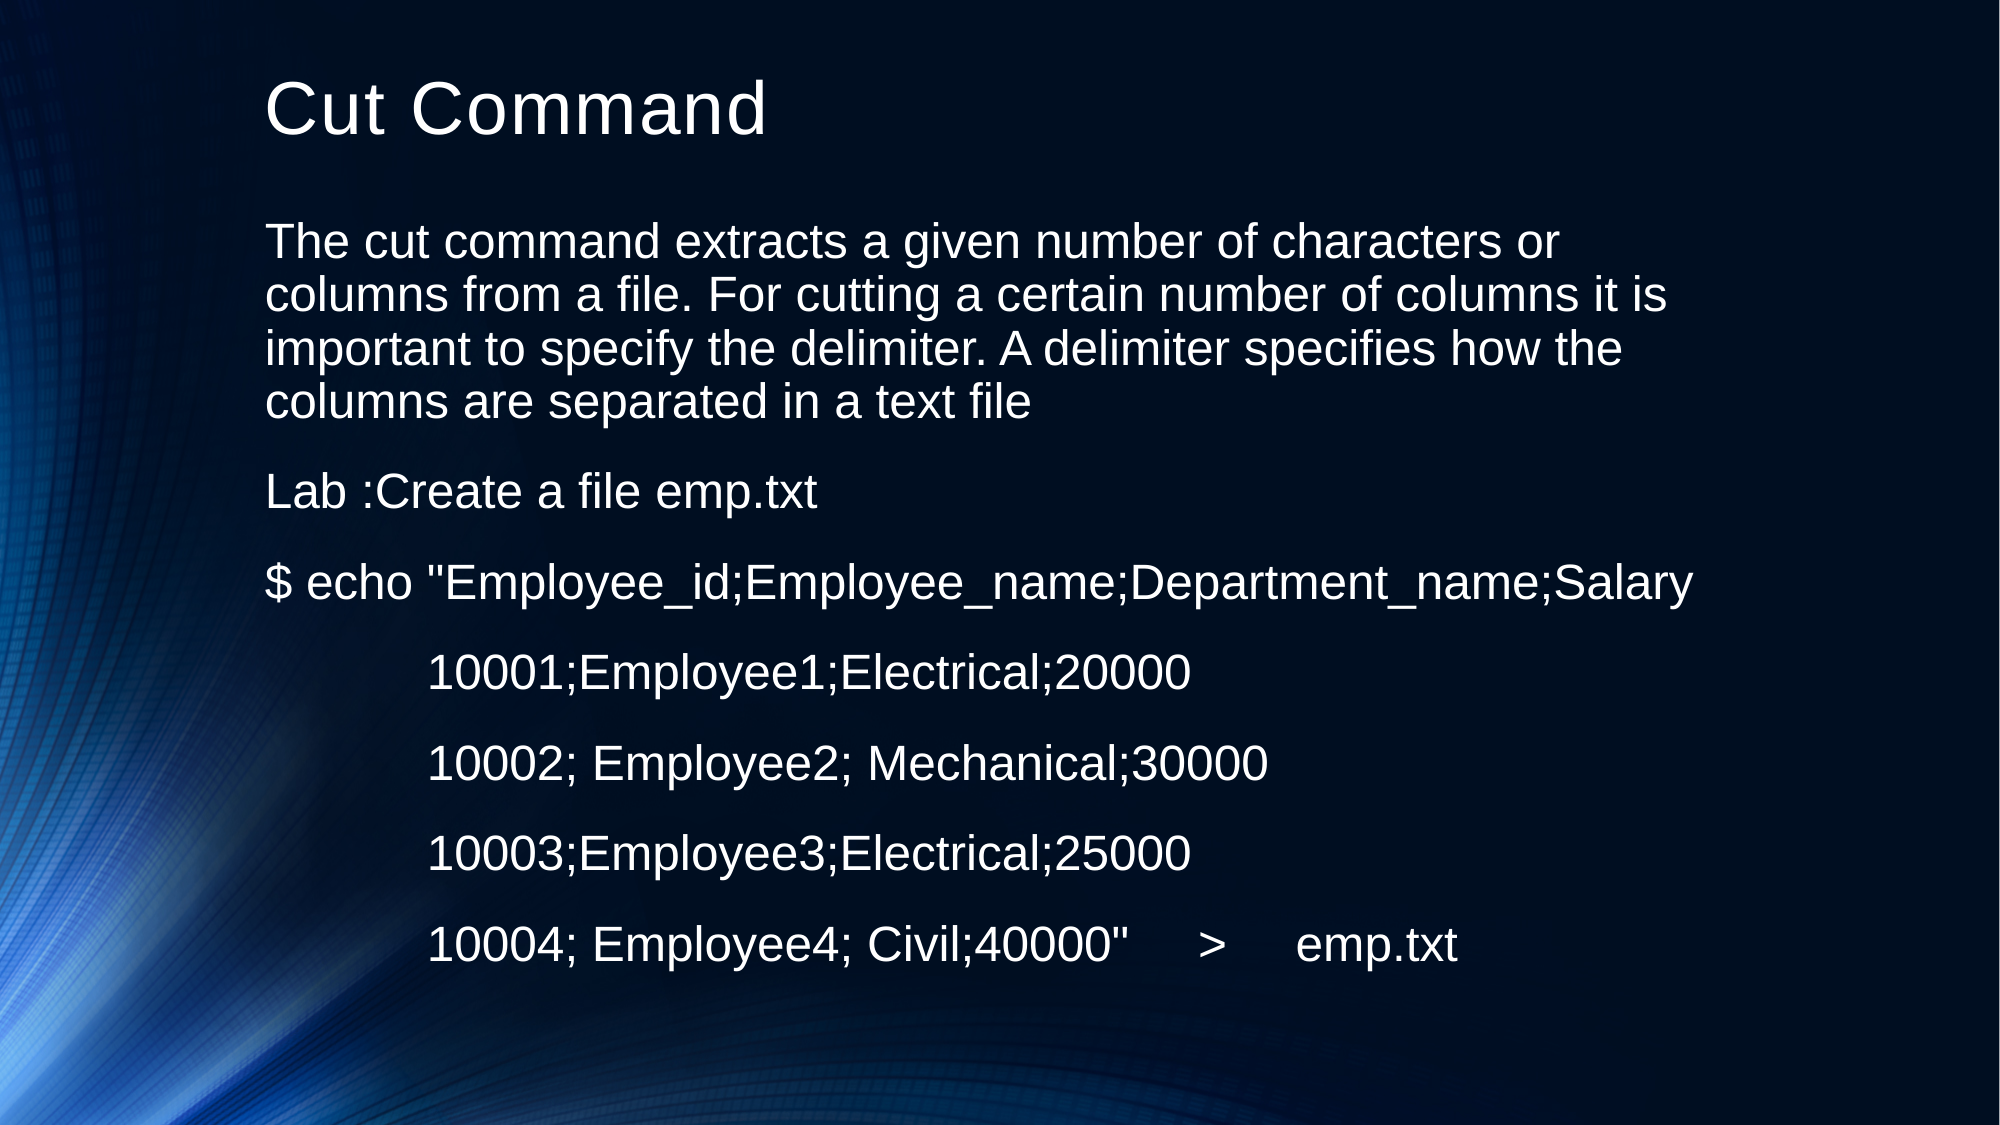

# Cut Command
The cut command extracts a given number of characters or columns from a file. For cutting a certain number of columns it is important to specify the delimiter. A delimiter specifies how the columns are separated in a text file
Lab :Create a file emp.txt
$ echo "Employee_id;Employee_name;Department_name;Salary
	 10001;Employee1;Electrical;20000
   	 10002; Employee2; Mechanical;30000
	 10003;Employee3;Electrical;25000
	 10004; Employee4; Civil;40000"     >     emp.txt